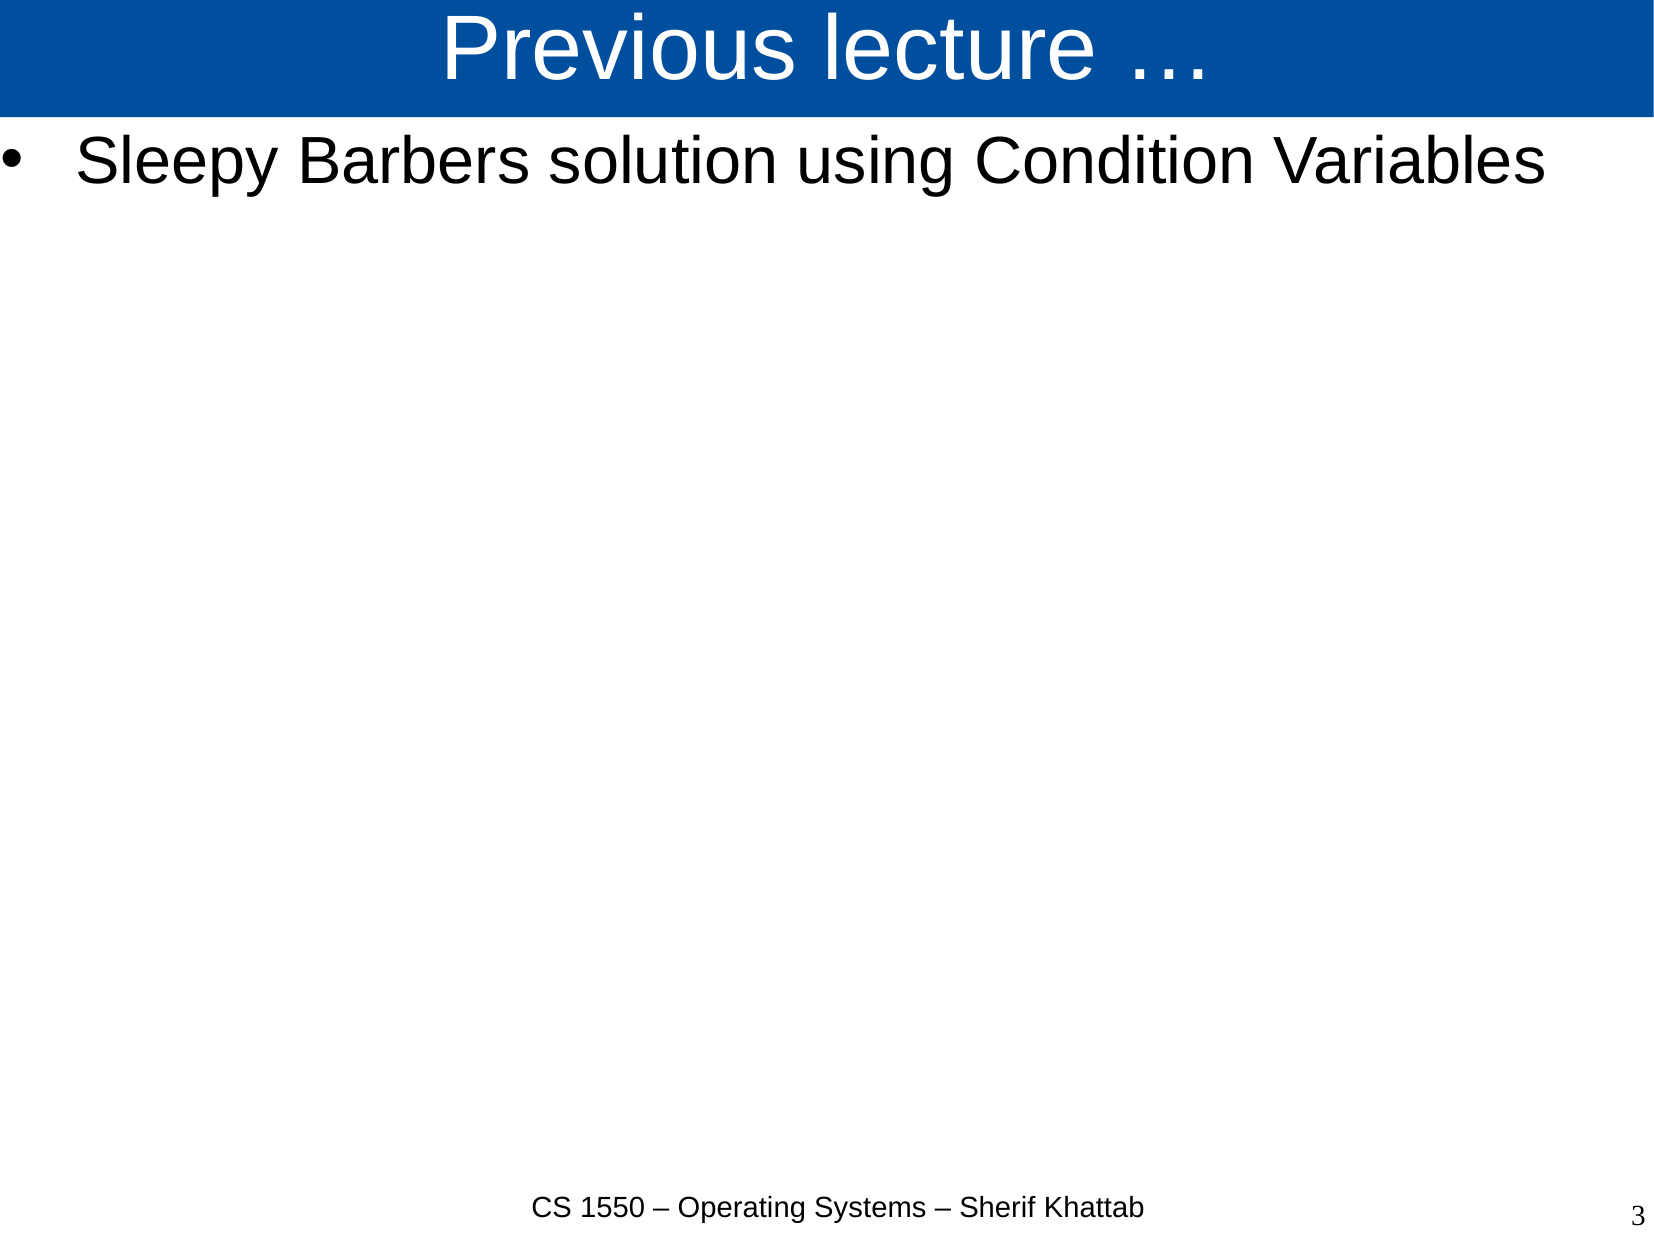

# Previous lecture …
Sleepy Barbers solution using Condition Variables
CS 1550 – Operating Systems – Sherif Khattab
3